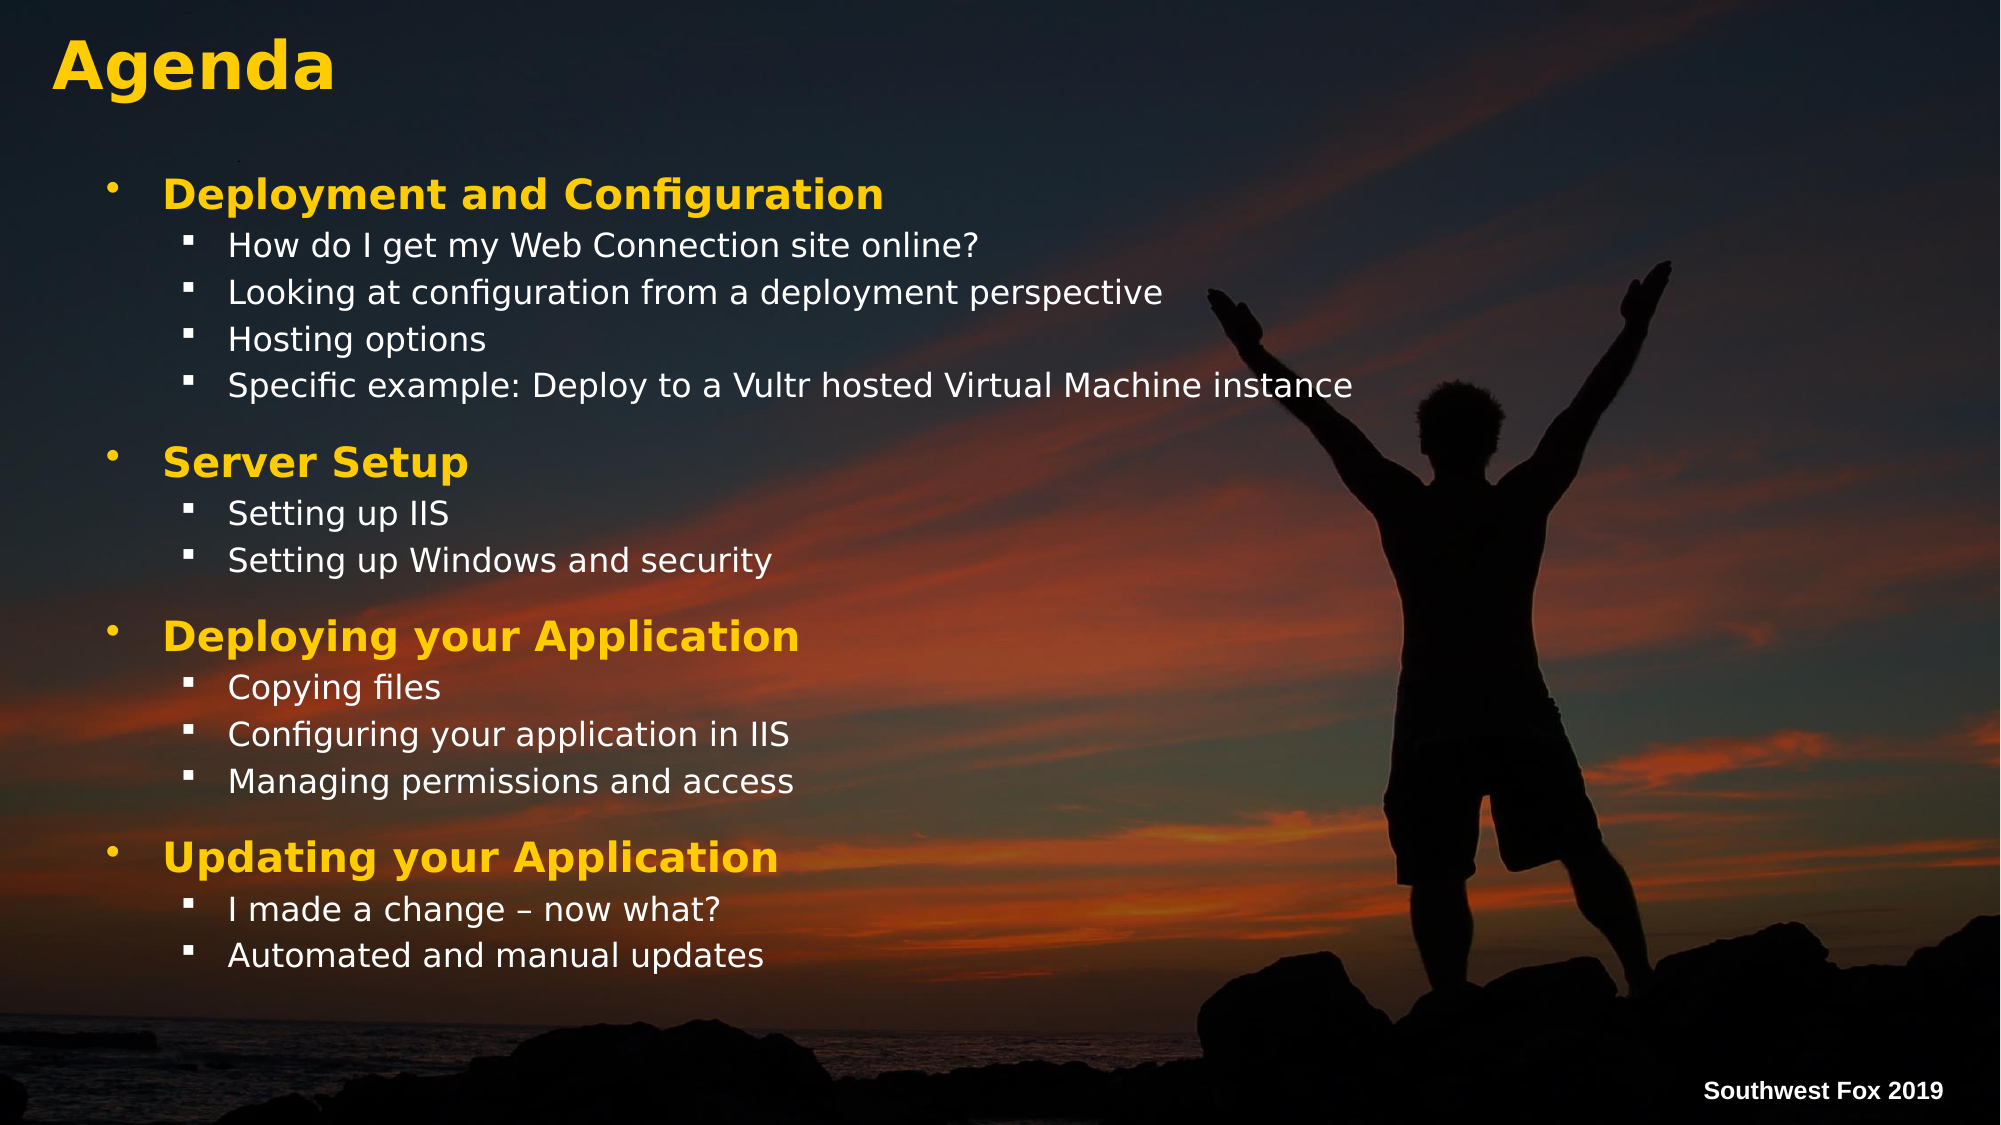

# Agenda
Deployment and Configuration
How do I get my Web Connection site online?
Looking at configuration from a deployment perspective
Hosting options
Specific example: Deploy to a Vultr hosted Virtual Machine instance
Server Setup
Setting up IIS
Setting up Windows and security
Deploying your Application
Copying files
Configuring your application in IIS
Managing permissions and access
Updating your Application
I made a change – now what?
Automated and manual updates